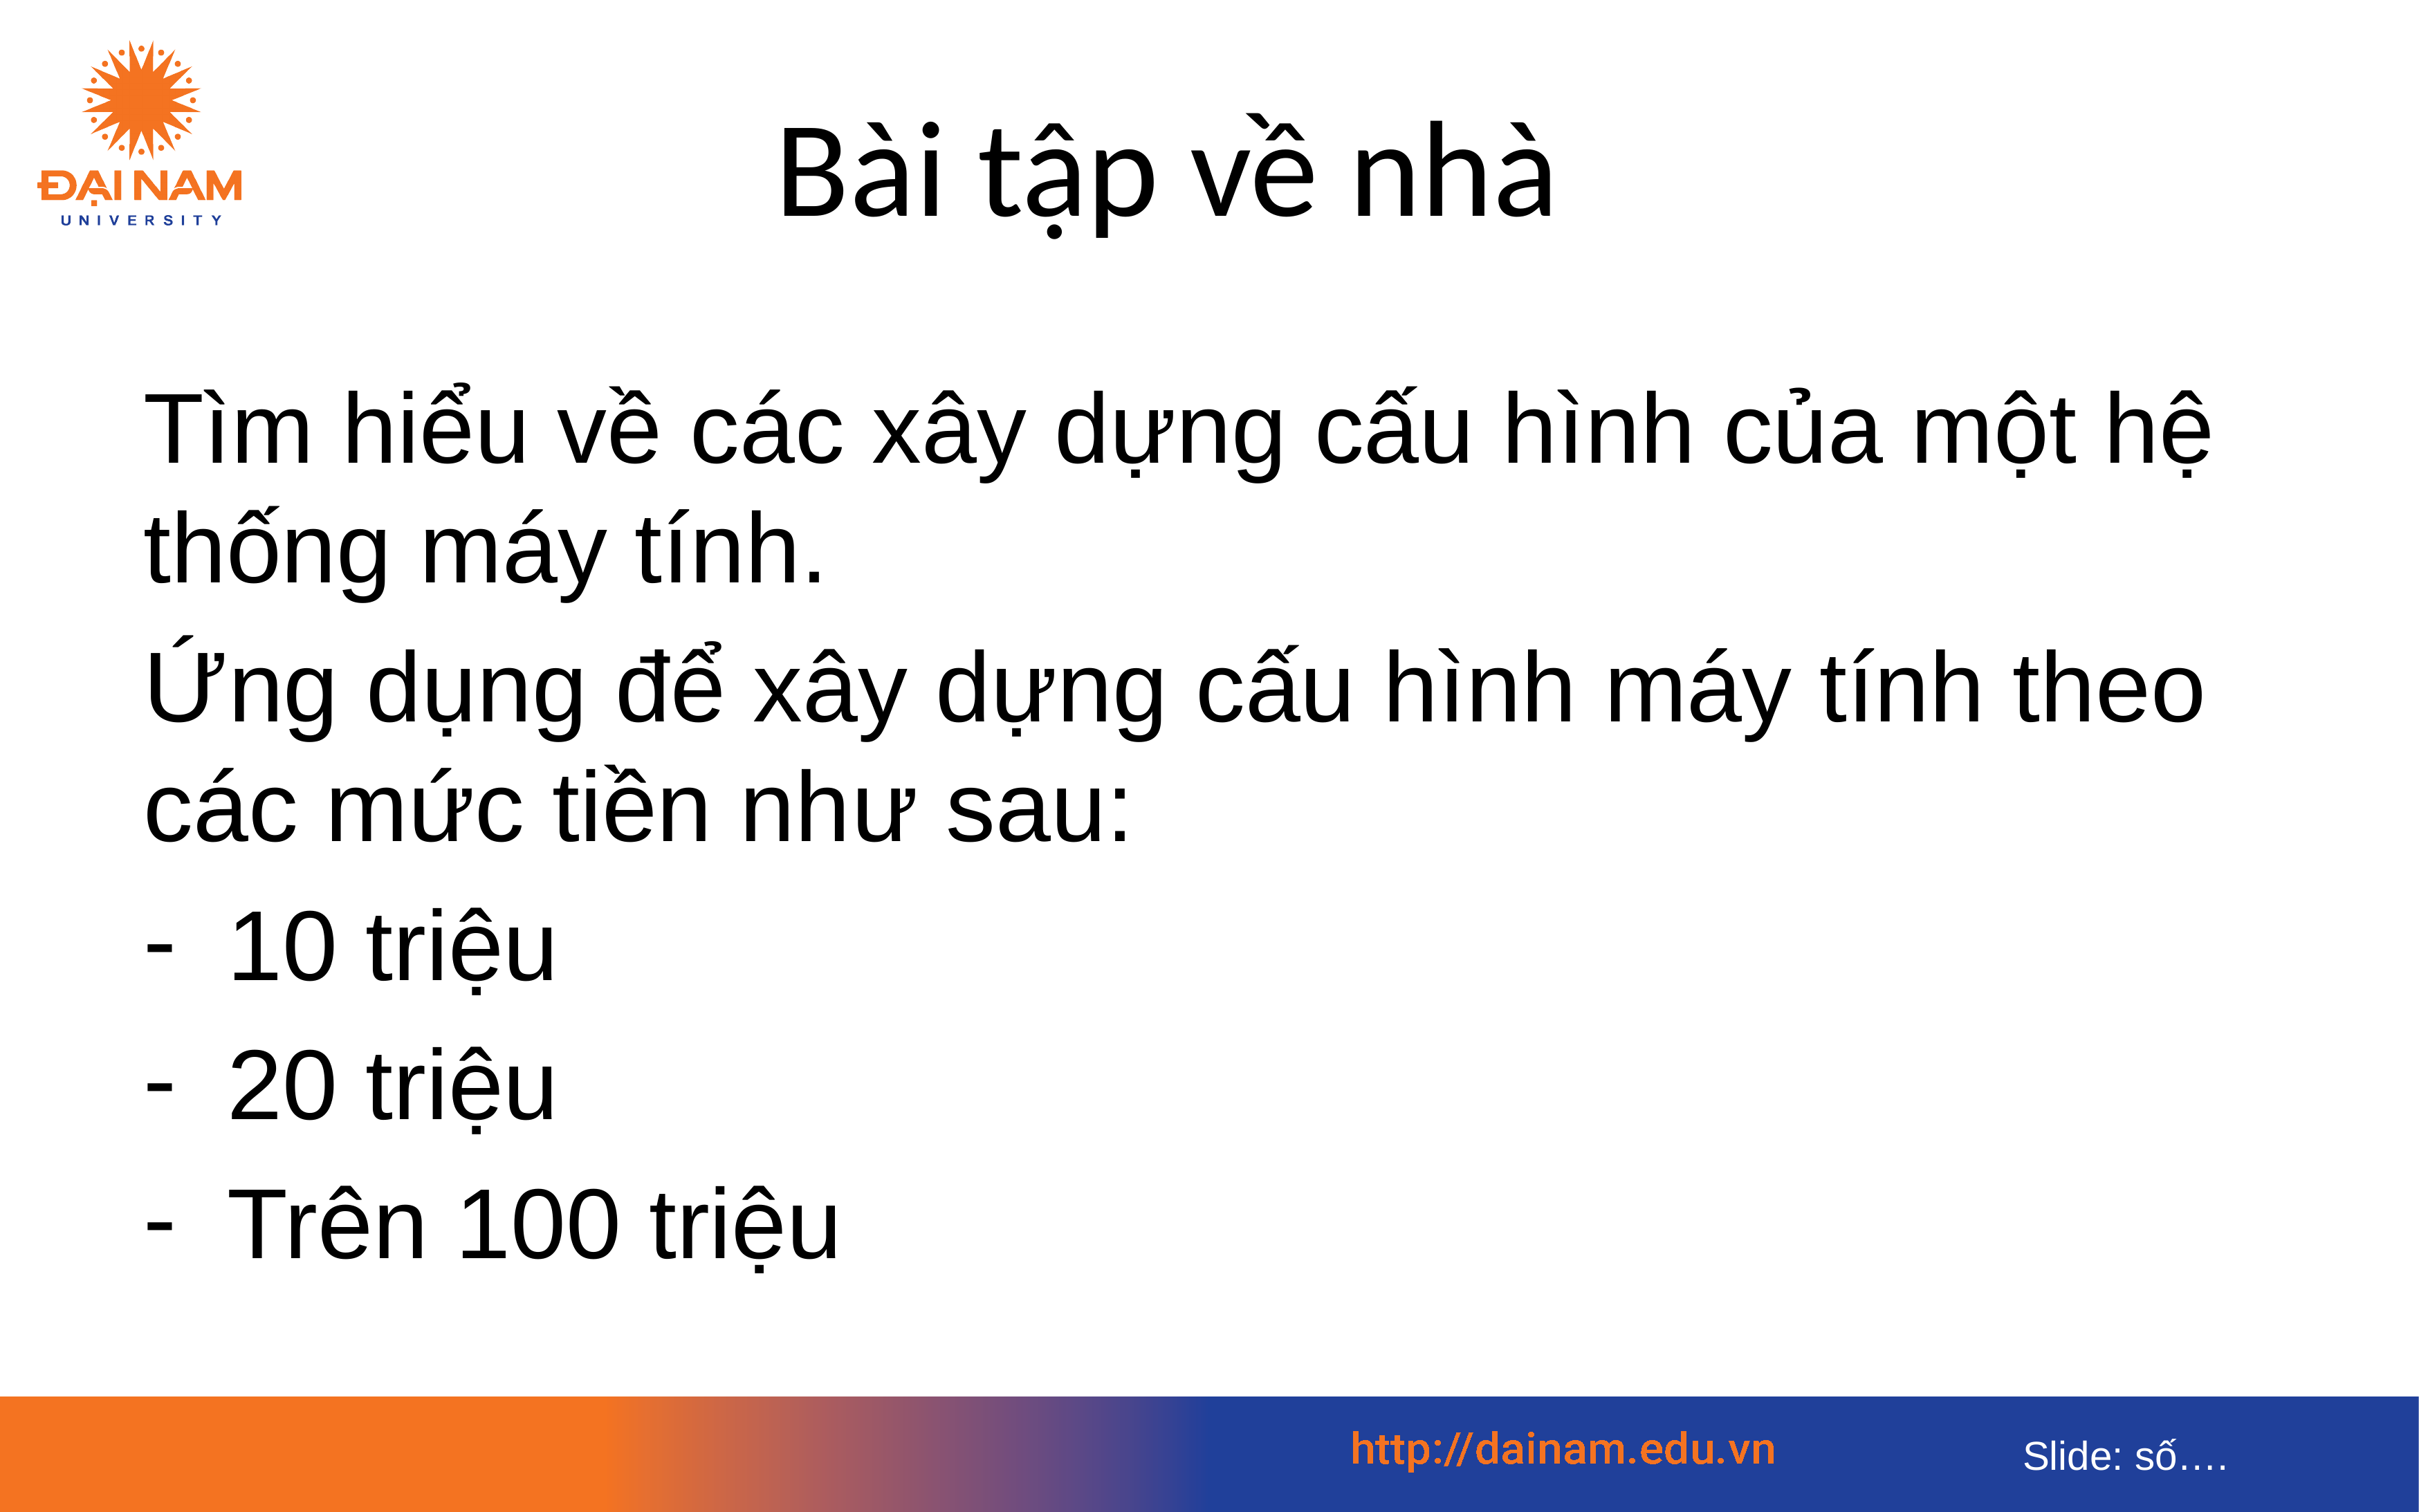

# Bài tập về nhà
Tìm hiểu về các xây dựng cấu hình của một hệ thống máy tính.
Ứng dụng để xây dựng cấu hình máy tính theo các mức tiền như sau:
10 triệu
20 triệu
Trên 100 triệu